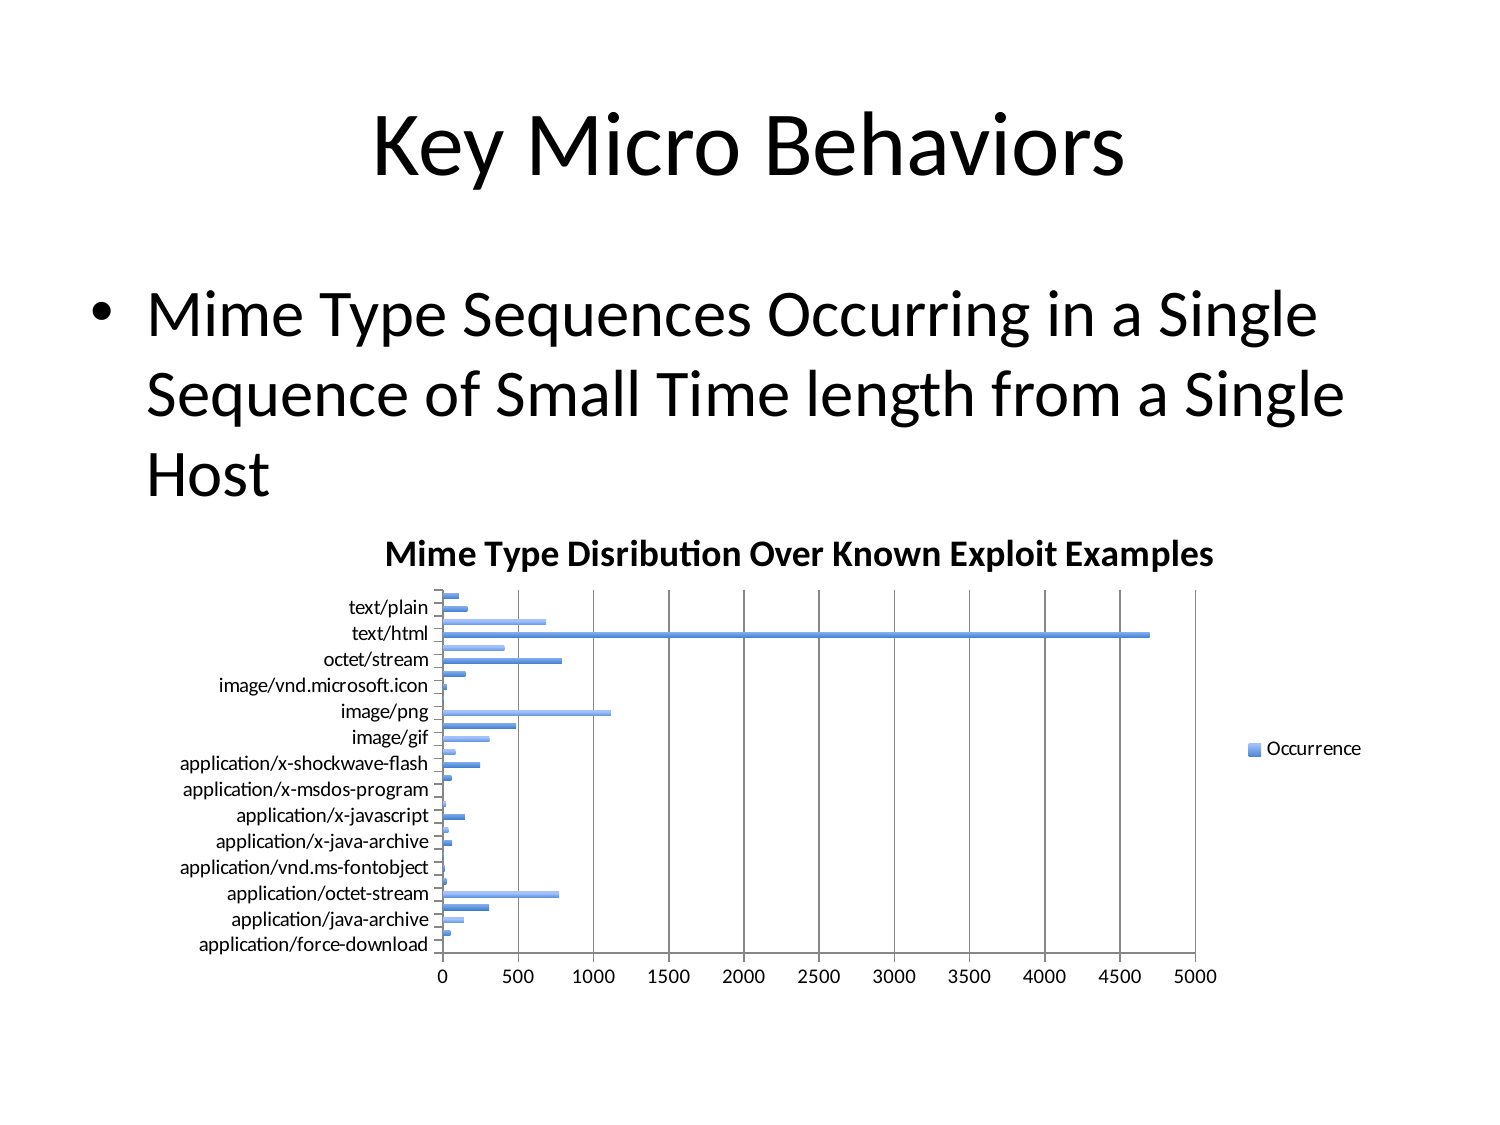

# Key Micro Behaviors
Mime Type Sequences Occurring in a Single Sequence of Small Time length from a Single Host

### Chart: Mime Type Disribution Over Known Exploit Examples

| Category | Occurrence |
|---|---|
|  application/force-download | 1.0 |
| application/java | 48.0 |
| application/java-archive | 138.0 |
| application/javascript | 306.0 |
| application/octet-stream | 771.0 |
| application/pdf | 22.0 |
| application/vnd.ms-fontobject | 11.0 |
| application/x509-ca-cert | 2.0 |
| application/x-java-archive | 61.0 |
| application/x-java-jnlp-file | 36.0 |
| application/x-javascript | 145.0 |
| application/xml | 21.0 |
| application/x-msdos-program | 1.0 |
| application/x-msdownload | 56.0 |
| application/x-shockwave-flash | 246.0 |
| application/x-silverlight-app | 81.0 |
| image/gif | 308.0 |
| image/jpeg | 485.0 |
| image/png | 1116.0 |
| image/svg+xml | 5.0 |
| image/vnd.microsoft.icon | 26.0 |
| image/x-icon | 148.0 |
| octet/stream | 790.0 |
| text/css | 407.0 |
| text/html | 4697.0 |
|  text/javascript | 685.0 |
|  text/plain | 161.0 |
|  text/xml | 105.0 |